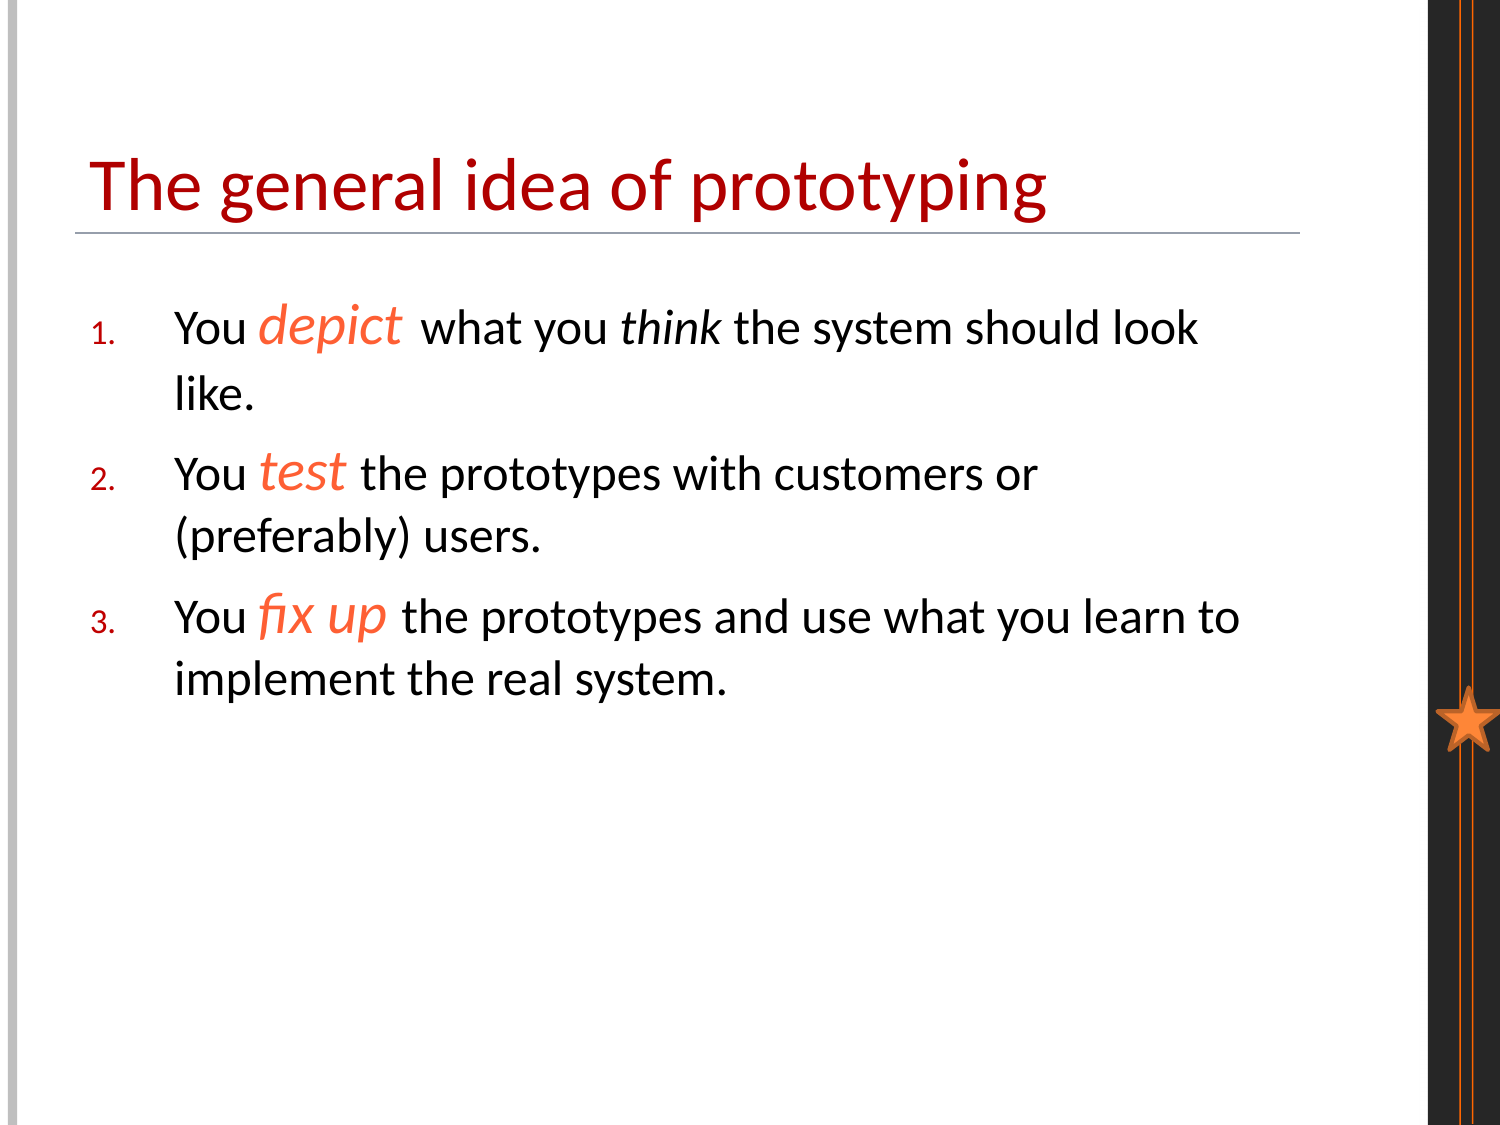

# The general idea of prototyping
You depict what you think the system should look like.
You test the prototypes with customers or (preferably) users.
You fix up the prototypes and use what you learn to implement the real system.